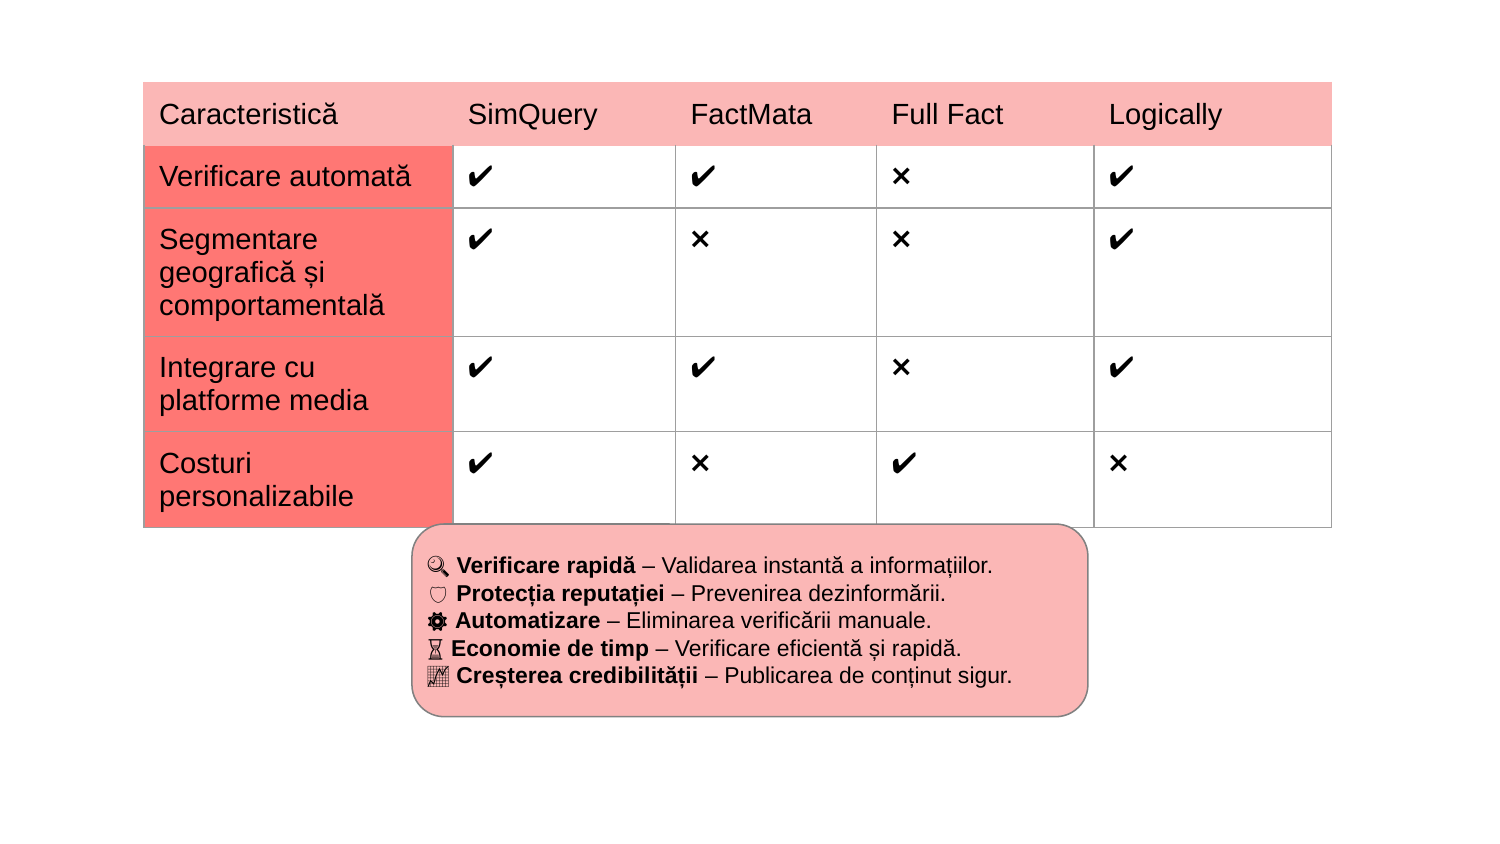

| Caracteristică | SimQuery | FactMata | Full Fact | Logically |
| --- | --- | --- | --- | --- |
| Verificare automată | ✔️ | ✔️ | ❌ | ✔️ |
| Segmentare geografică și comportamentală | ✔️ | ❌ | ❌ | ✔️ |
| Integrare cu platforme media | ✔️ | ✔️ | ❌ | ✔️ |
| Costuri personalizabile | ✔️ | ❌ | ✔️ | ❌ |

🔍 Verificare rapidă – Validarea instantă a informațiilor.
🛡️ Protecția reputației – Prevenirea dezinformării.
⚙️ Automatizare – Eliminarea verificării manuale.
⏳ Economie de timp – Verificare eficientă și rapidă.
📈 Creșterea credibilității – Publicarea de conținut sigur.